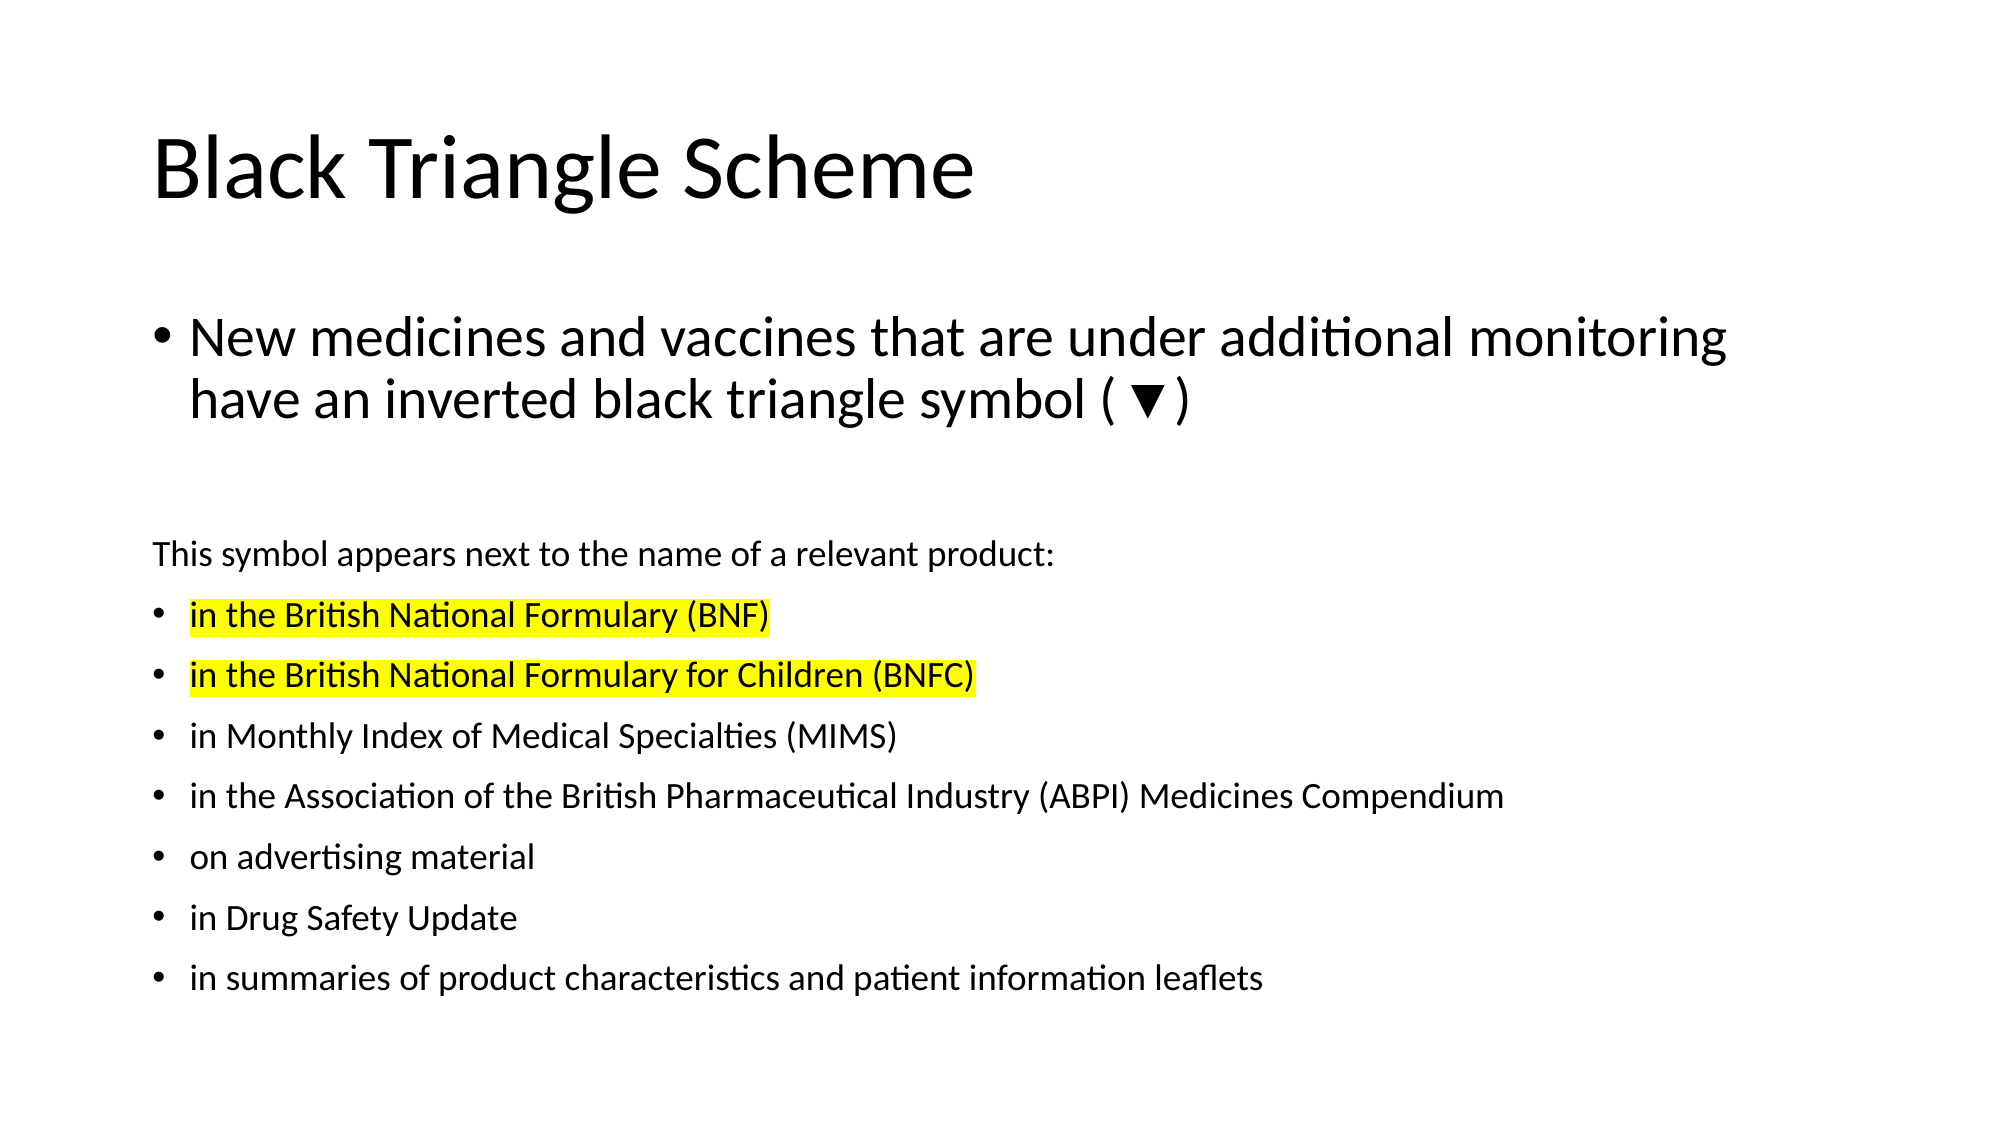

# Black Triangle Scheme
New medicines and vaccines that are under additional monitoring have an inverted black triangle symbol (▼)

This symbol appears next to the name of a relevant product:
in the British National Formulary (BNF)
in the British National Formulary for Children (BNFC)
in Monthly Index of Medical Specialties (MIMS)
in the Association of the British Pharmaceutical Industry (ABPI) Medicines Compendium
on advertising material
in Drug Safety Update
in summaries of product characteristics and patient information leaflets